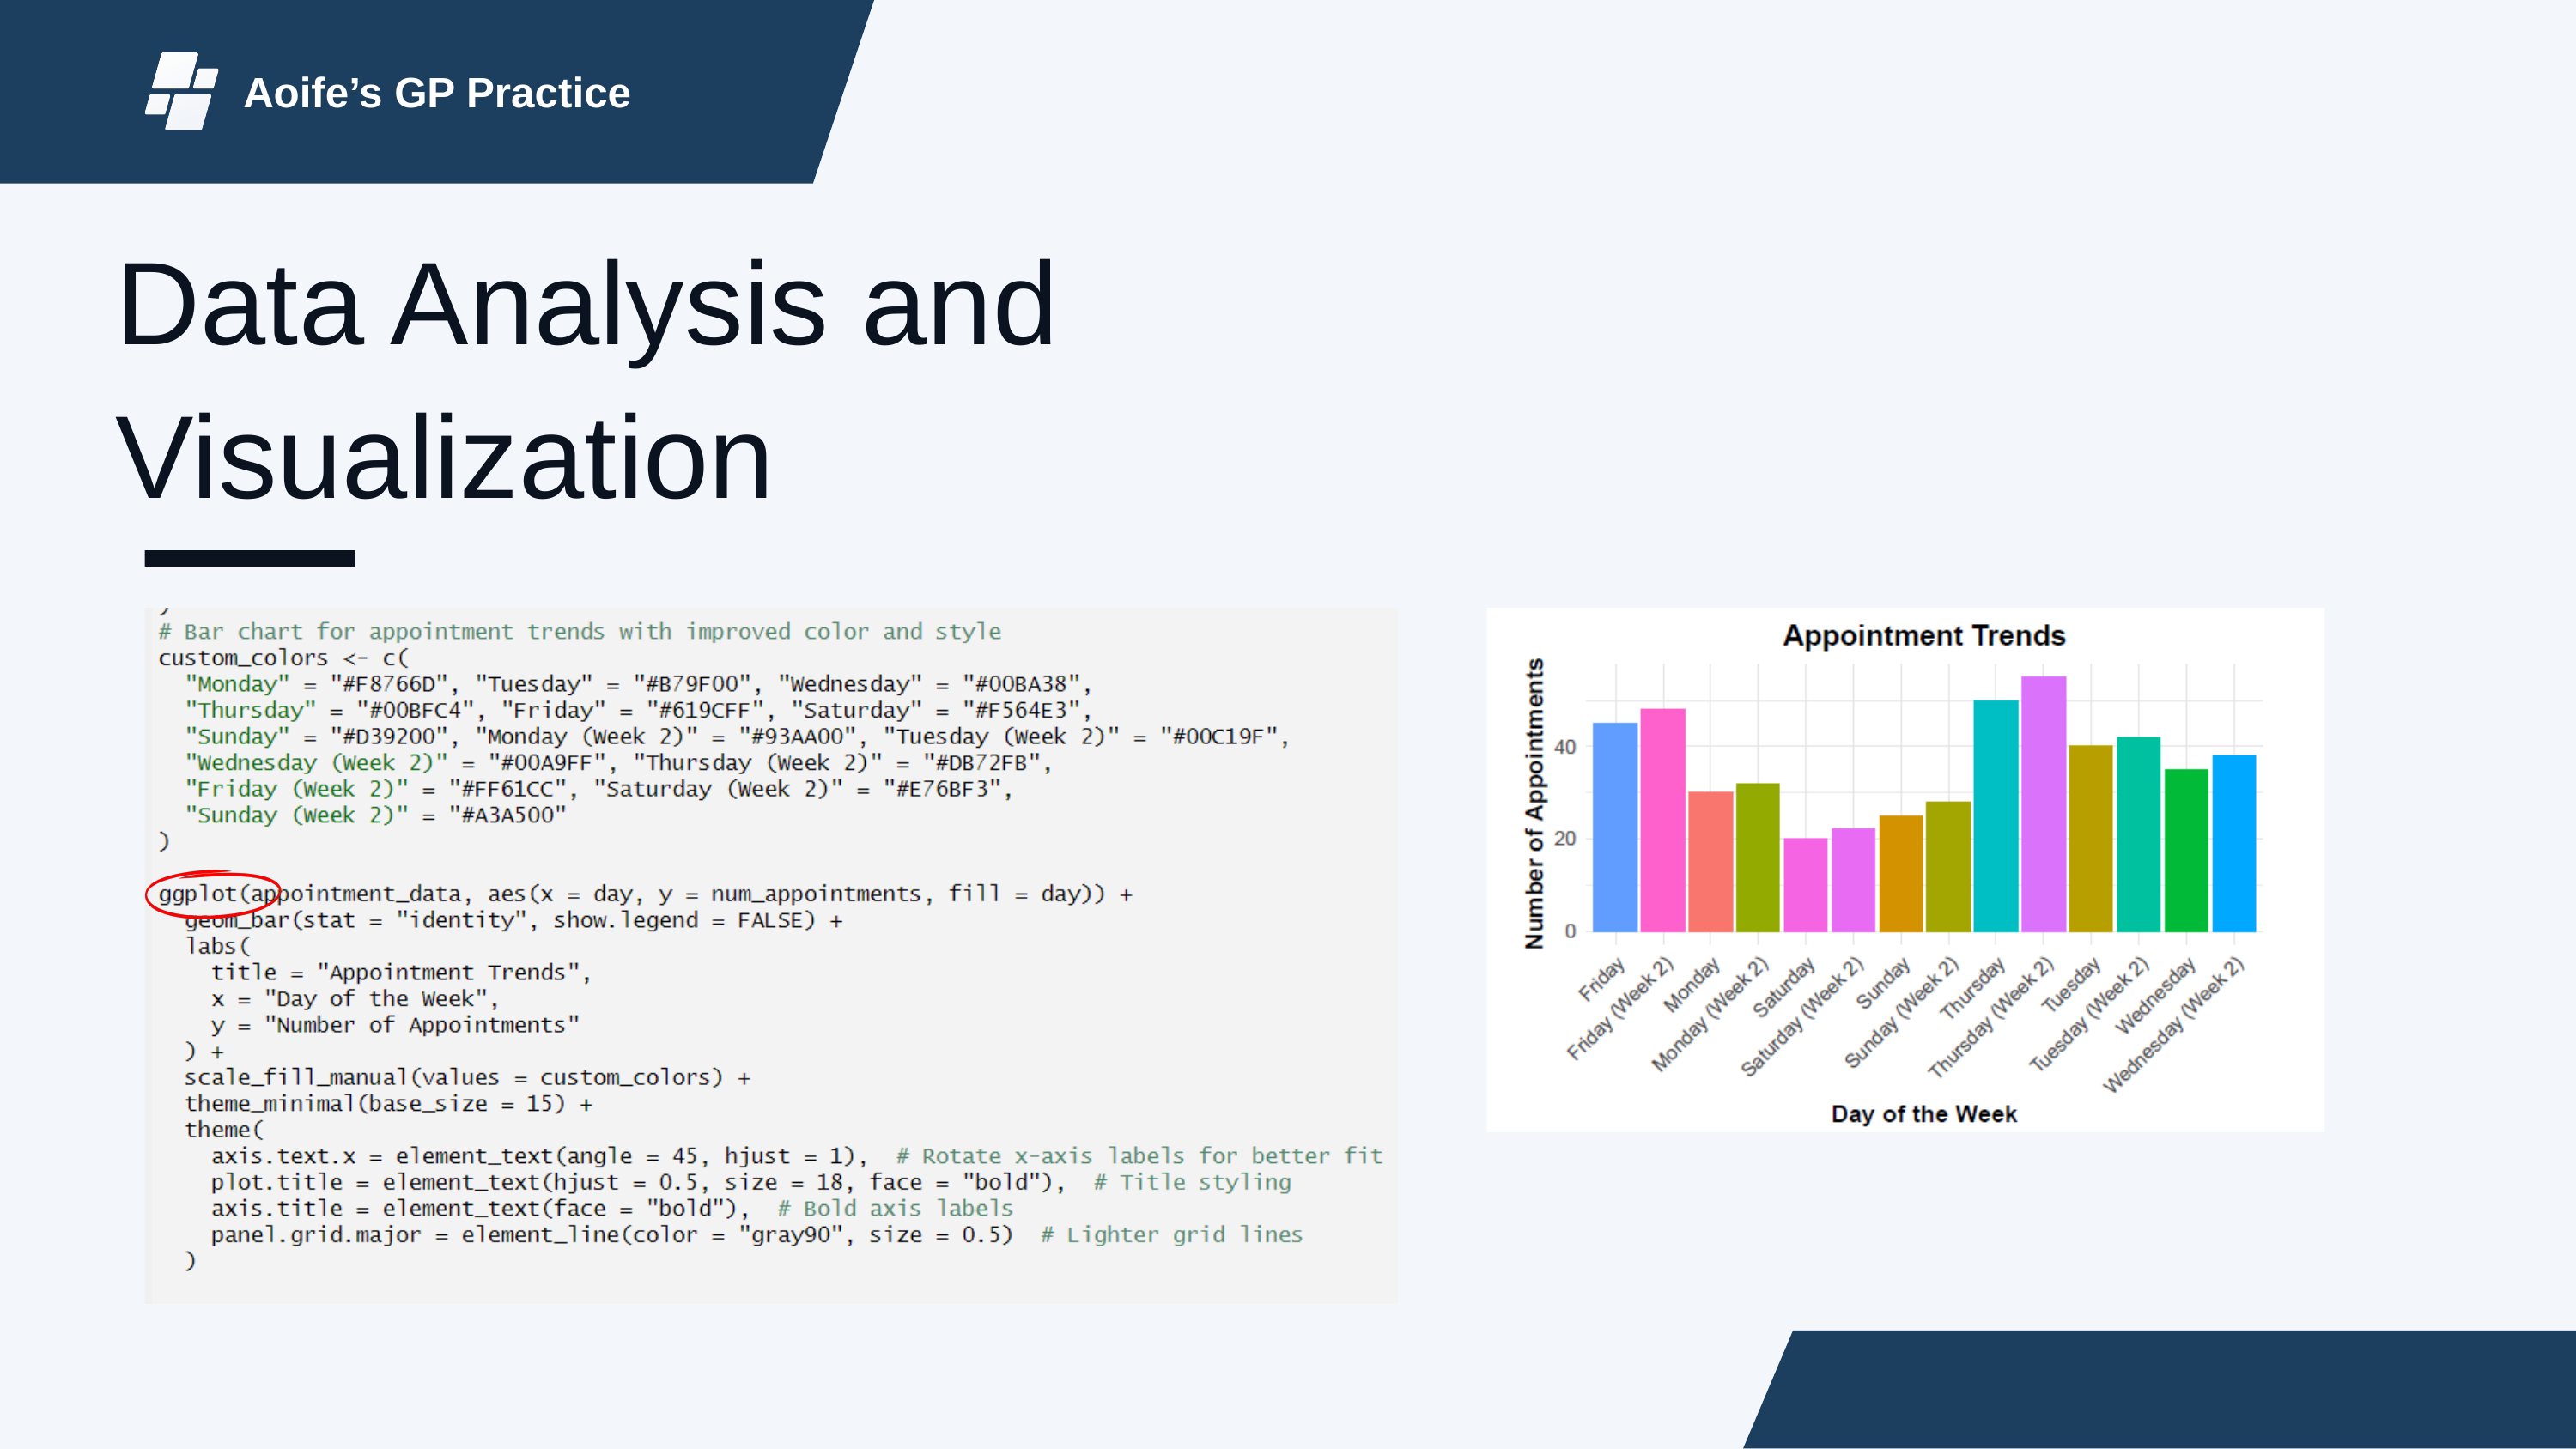

Aoife’s GP Practice
Data Analysis and
Visualization